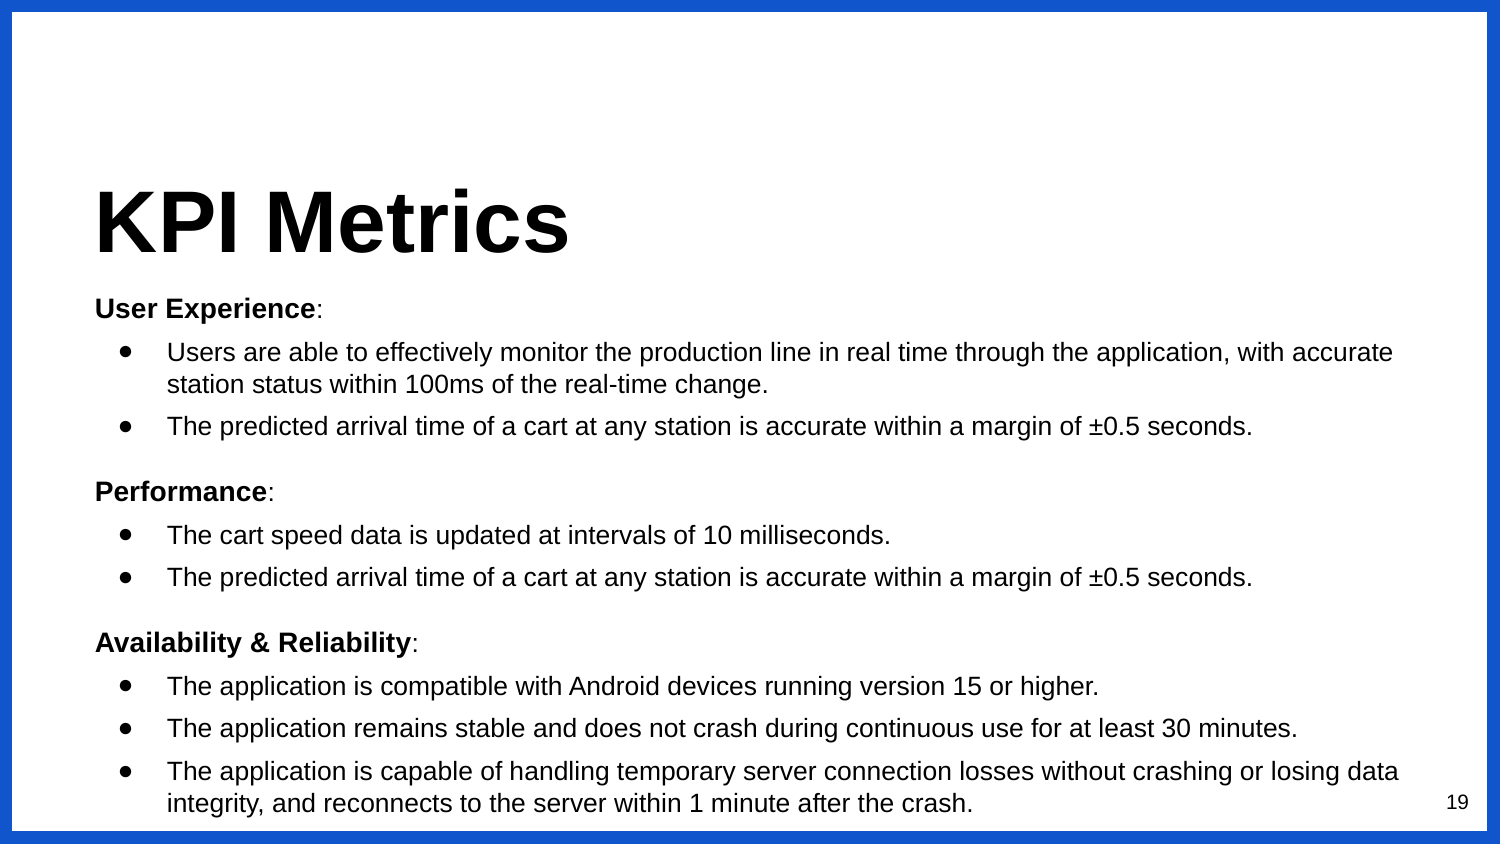

# KPI Metrics
User Experience:
Users are able to effectively monitor the production line in real time through the application, with accurate station status within 100ms of the real-time change.
The predicted arrival time of a cart at any station is accurate within a margin of ±0.5 seconds.

Performance:
The cart speed data is updated at intervals of 10 milliseconds.
The predicted arrival time of a cart at any station is accurate within a margin of ±0.5 seconds.

Availability & Reliability:
The application is compatible with Android devices running version 15 or higher.
The application remains stable and does not crash during continuous use for at least 30 minutes.
The application is capable of handling temporary server connection losses without crashing or losing data integrity, and reconnects to the server within 1 minute after the crash.
19